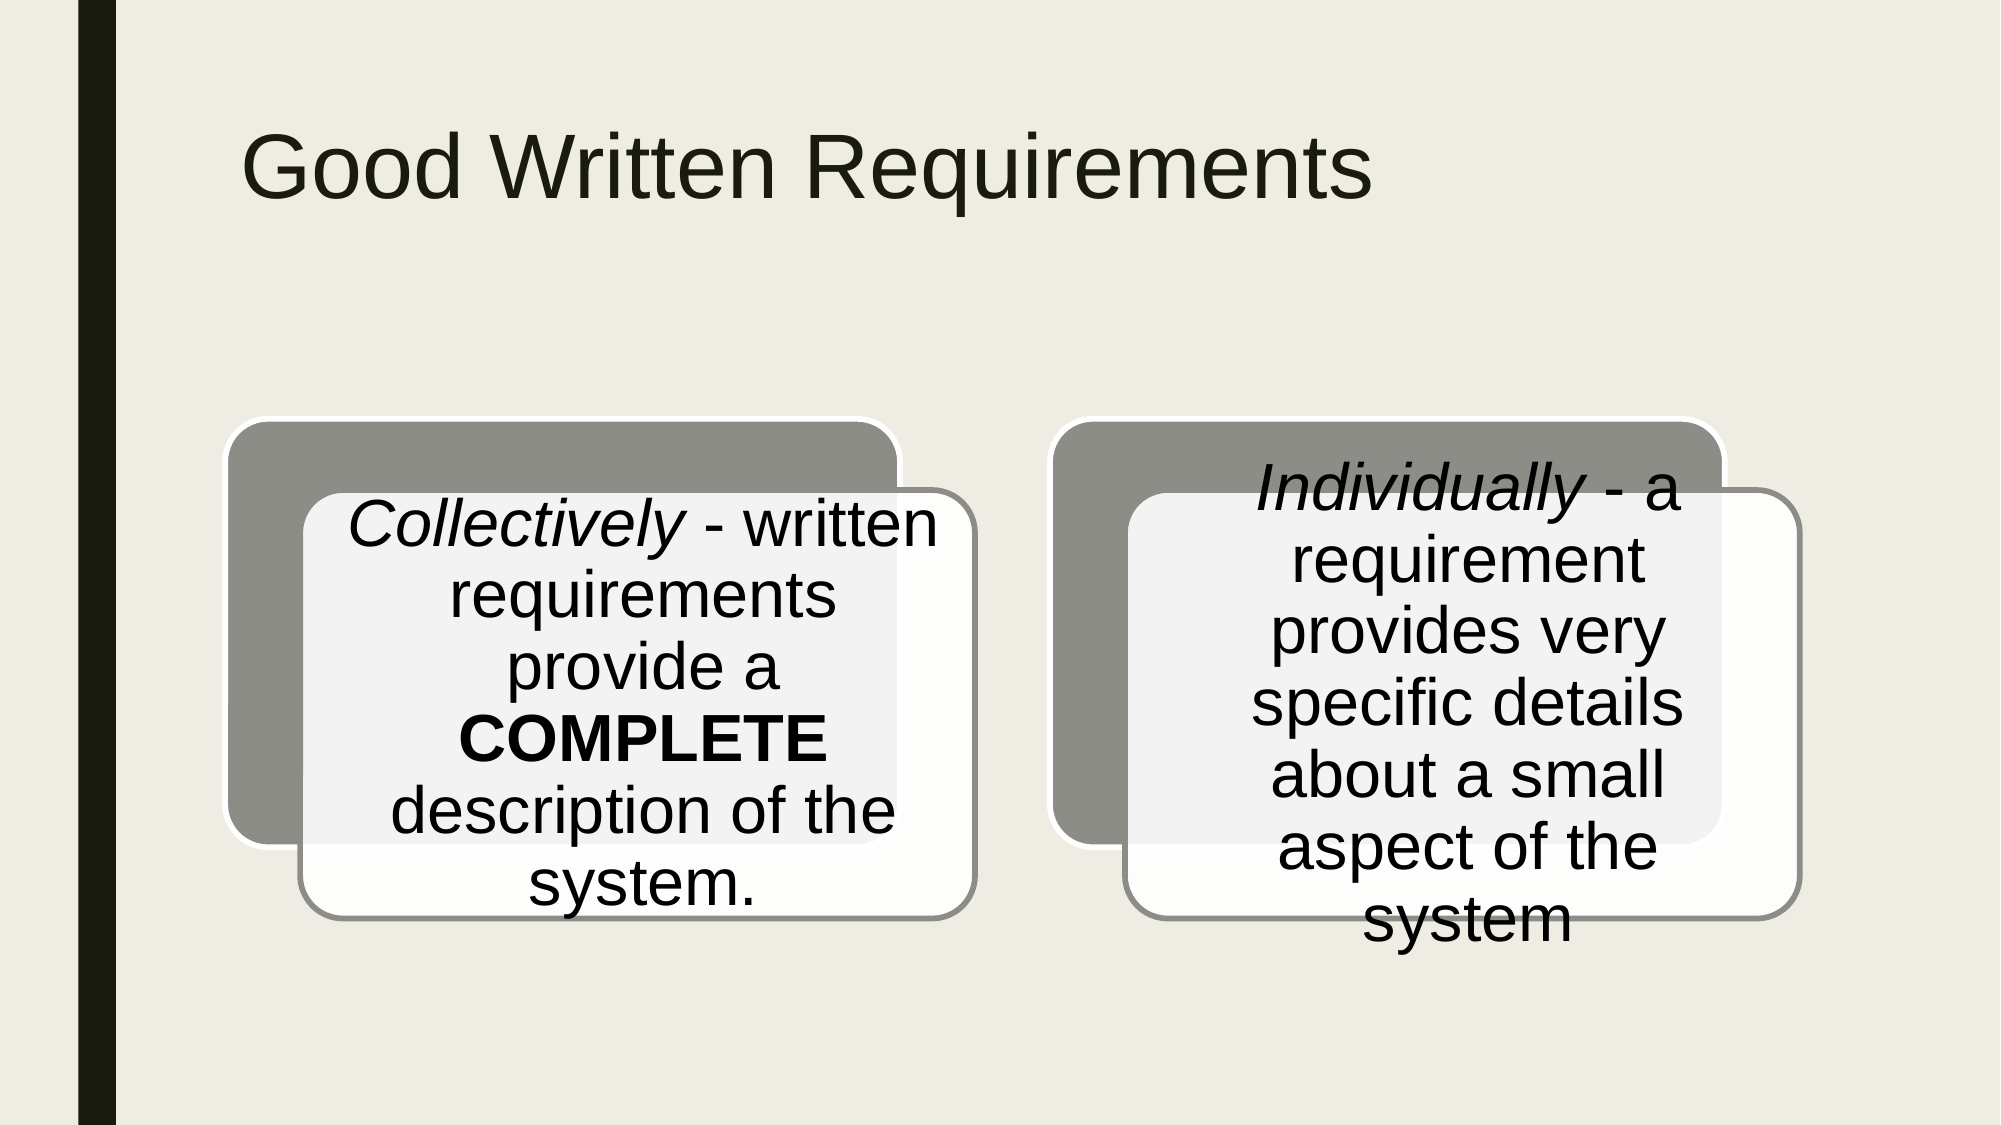

# Good Written Requirements
Collectively - written requirements provide a COMPLETE description of the system.
Individually - a requirement provides very specific details about a small aspect of the system